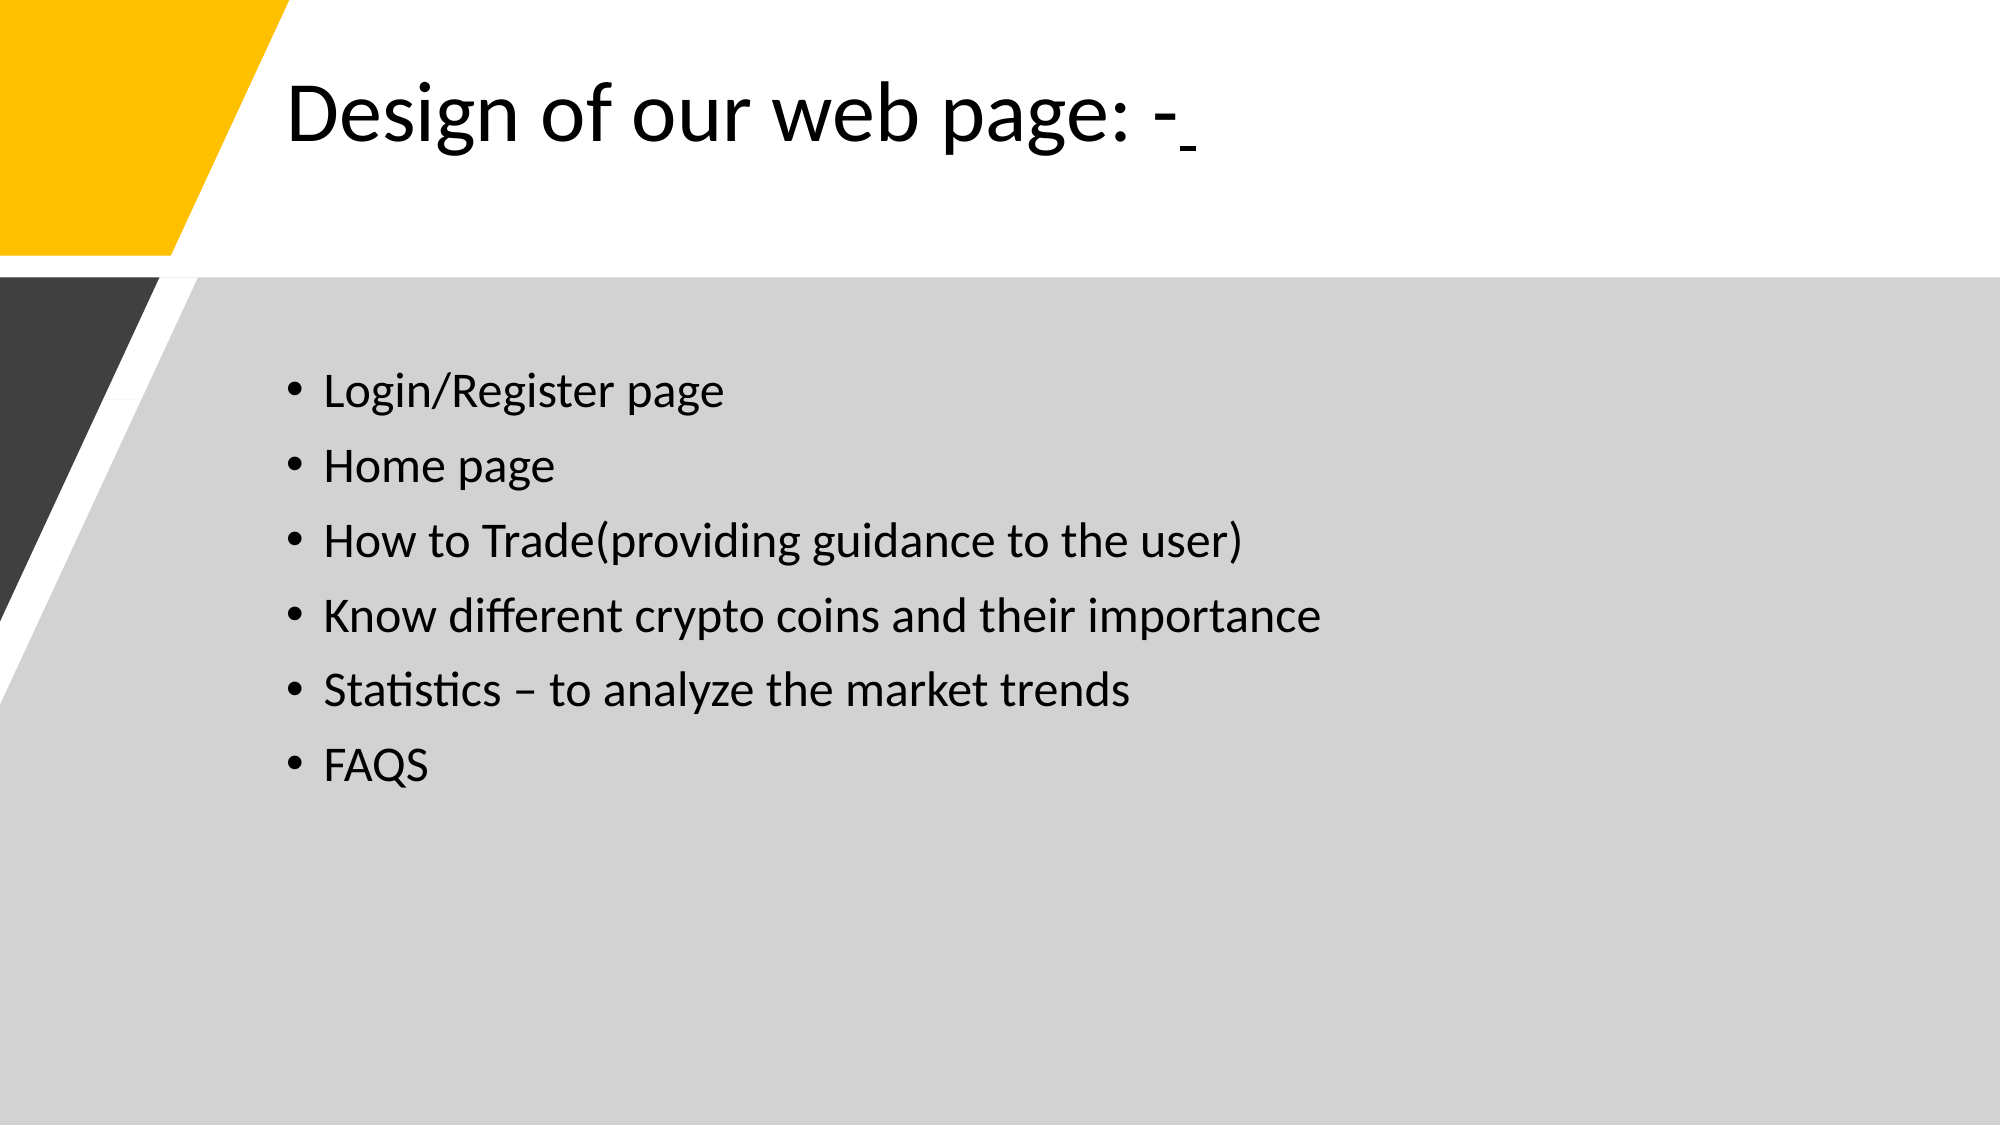

# Design of our web page: -

Login/Register page
Home page
How to Trade(providing guidance to the user)
Know different crypto coins and their importance
Statistics – to analyze the market trends
FAQS